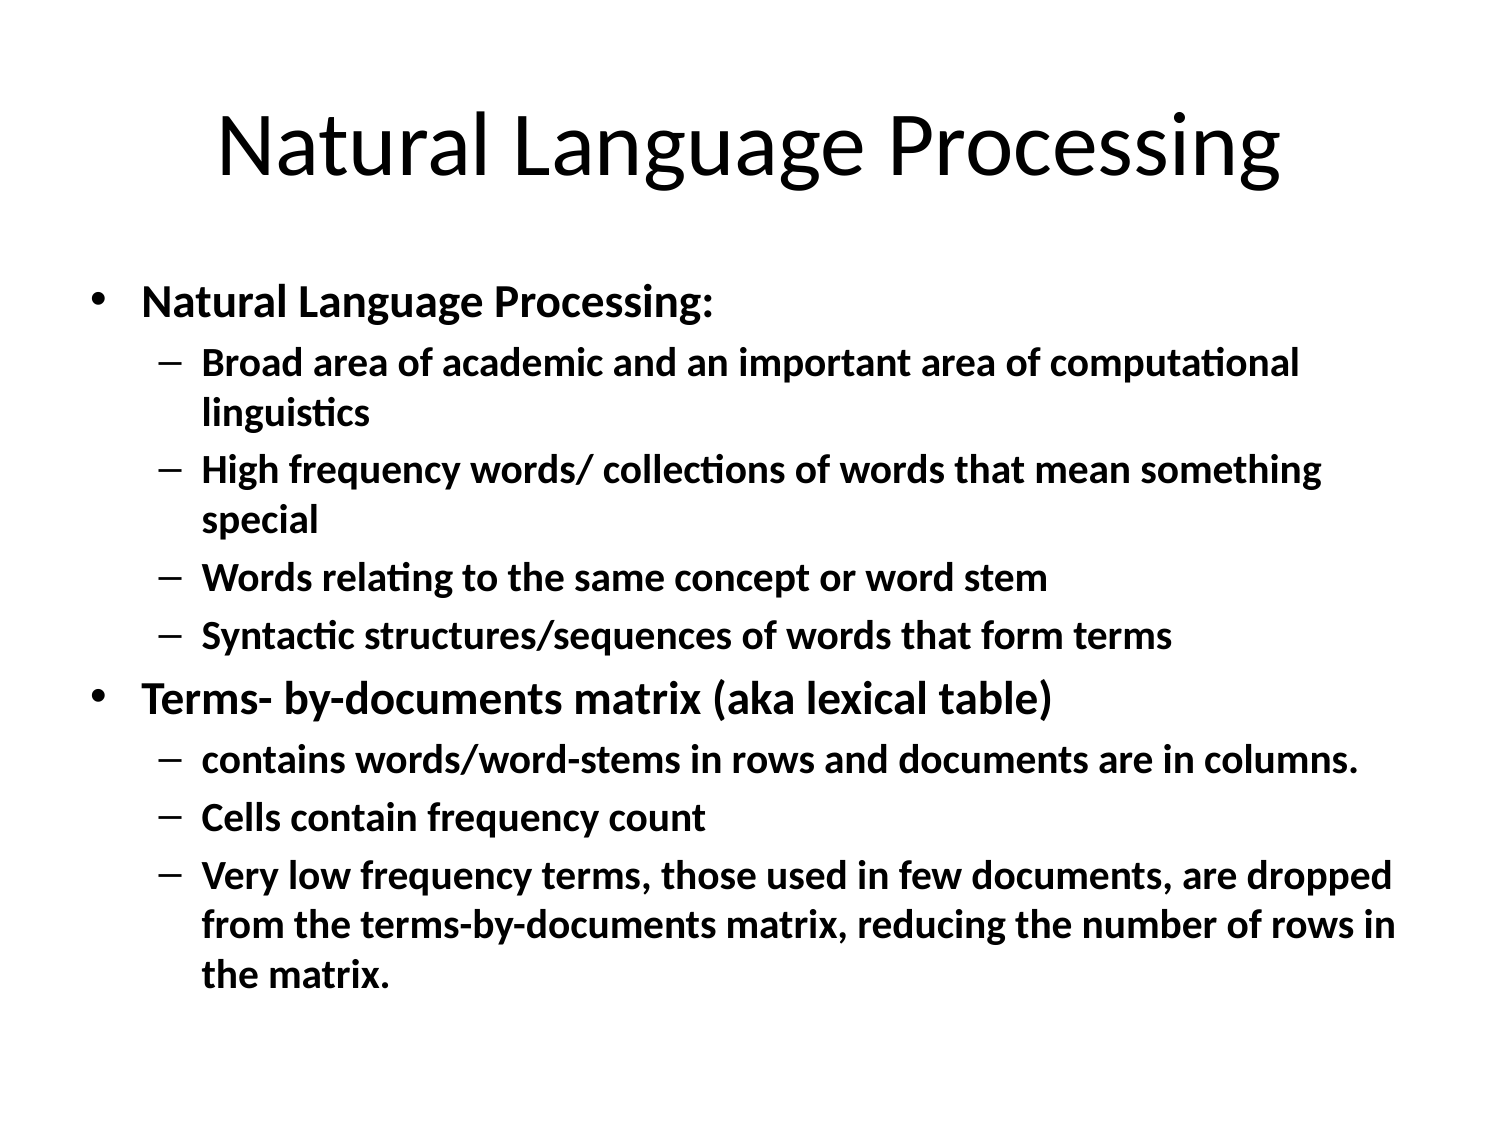

# Natural Language Processing
Natural Language Processing:
Broad area of academic and an important area of computational linguistics
High frequency words/ collections of words that mean something special
Words relating to the same concept or word stem
Syntactic structures/sequences of words that form terms
Terms- by-documents matrix (aka lexical table)
contains words/word-stems in rows and documents are in columns.
Cells contain frequency count
Very low frequency terms, those used in few documents, are dropped from the terms-by-documents matrix, reducing the number of rows in the matrix.